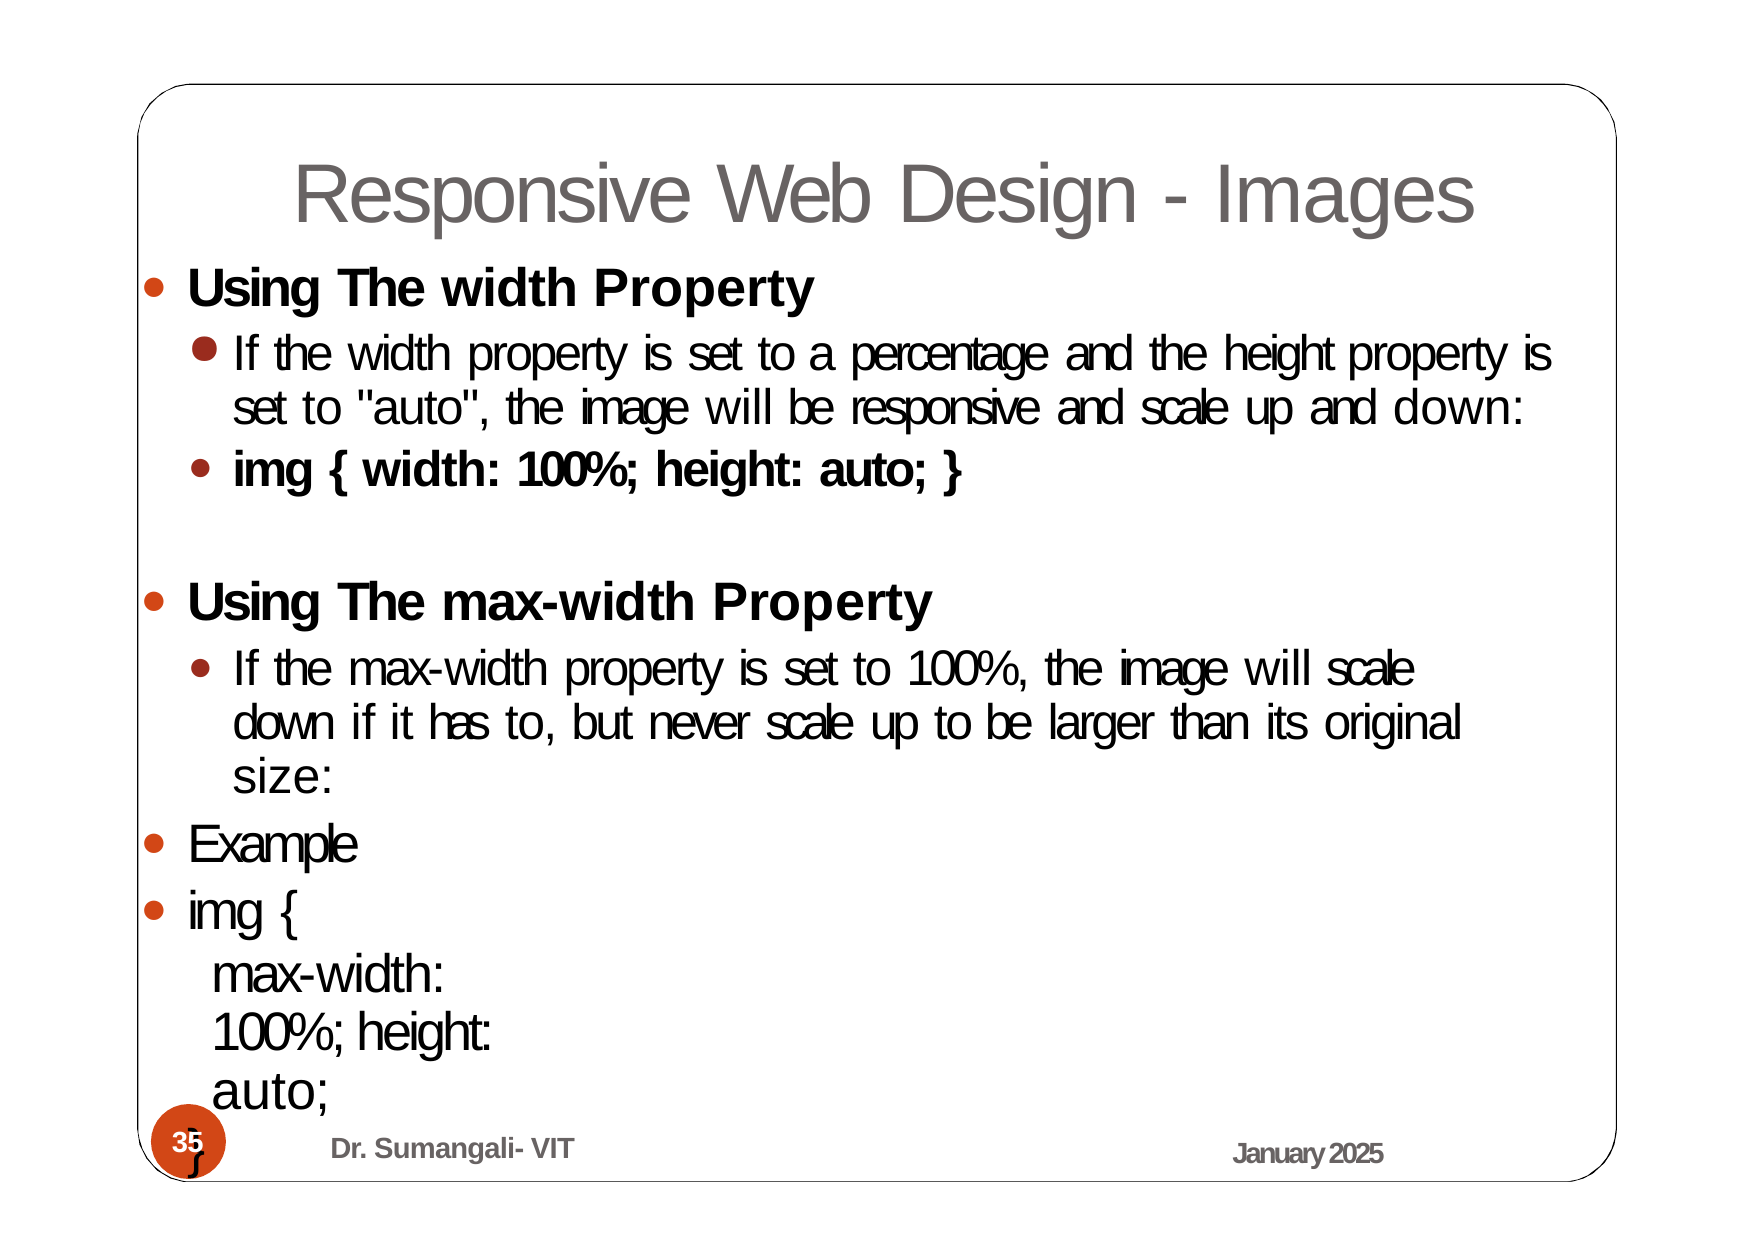

# Responsive Web Design - Images
Using The width Property
If the width property is set to a percentage and the height property is set to "auto", the image will be responsive and scale up and down:
img { width: 100%; height: auto; }

Using The max-width Property
If the max-width property is set to 100%, the image will scale down if it has to, but never scale up to be larger than its original size:
Example
img {
max-width: 100%; height: auto;
}

35
Dr. Sumangali- VIT
January 2025